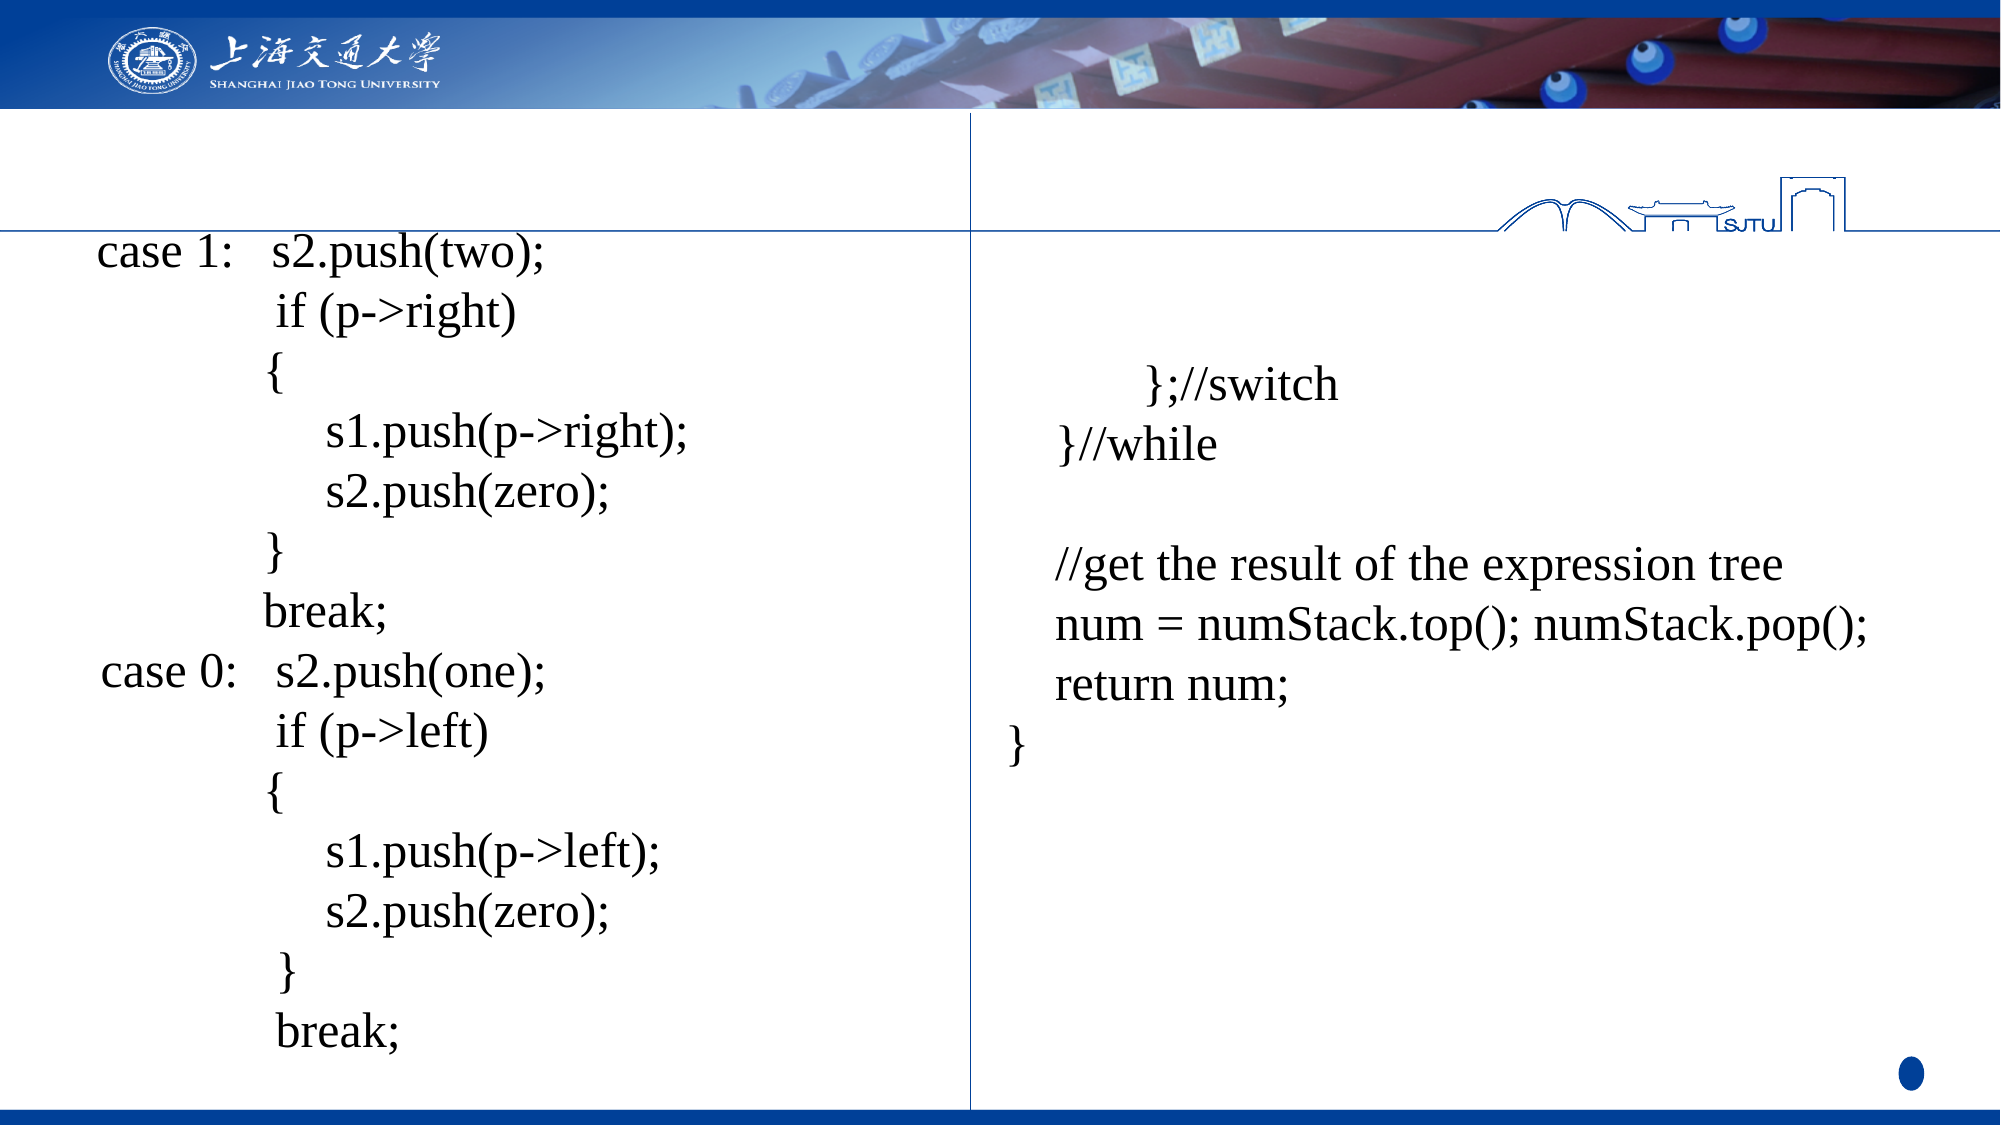

case 1:   s2.push(two);
                if (p->right)
               {
                    s1.push(p->right);
                    s2.push(zero);
               }
               break;
  case 0:   s2.push(one);
                if (p->left)
               {
                    s1.push(p->left);
                    s2.push(zero);
                }
                break;

           };//switch
    }//while

    //get the result of the expression tree
    num = numStack.top(); numStack.pop();
    return num;
}